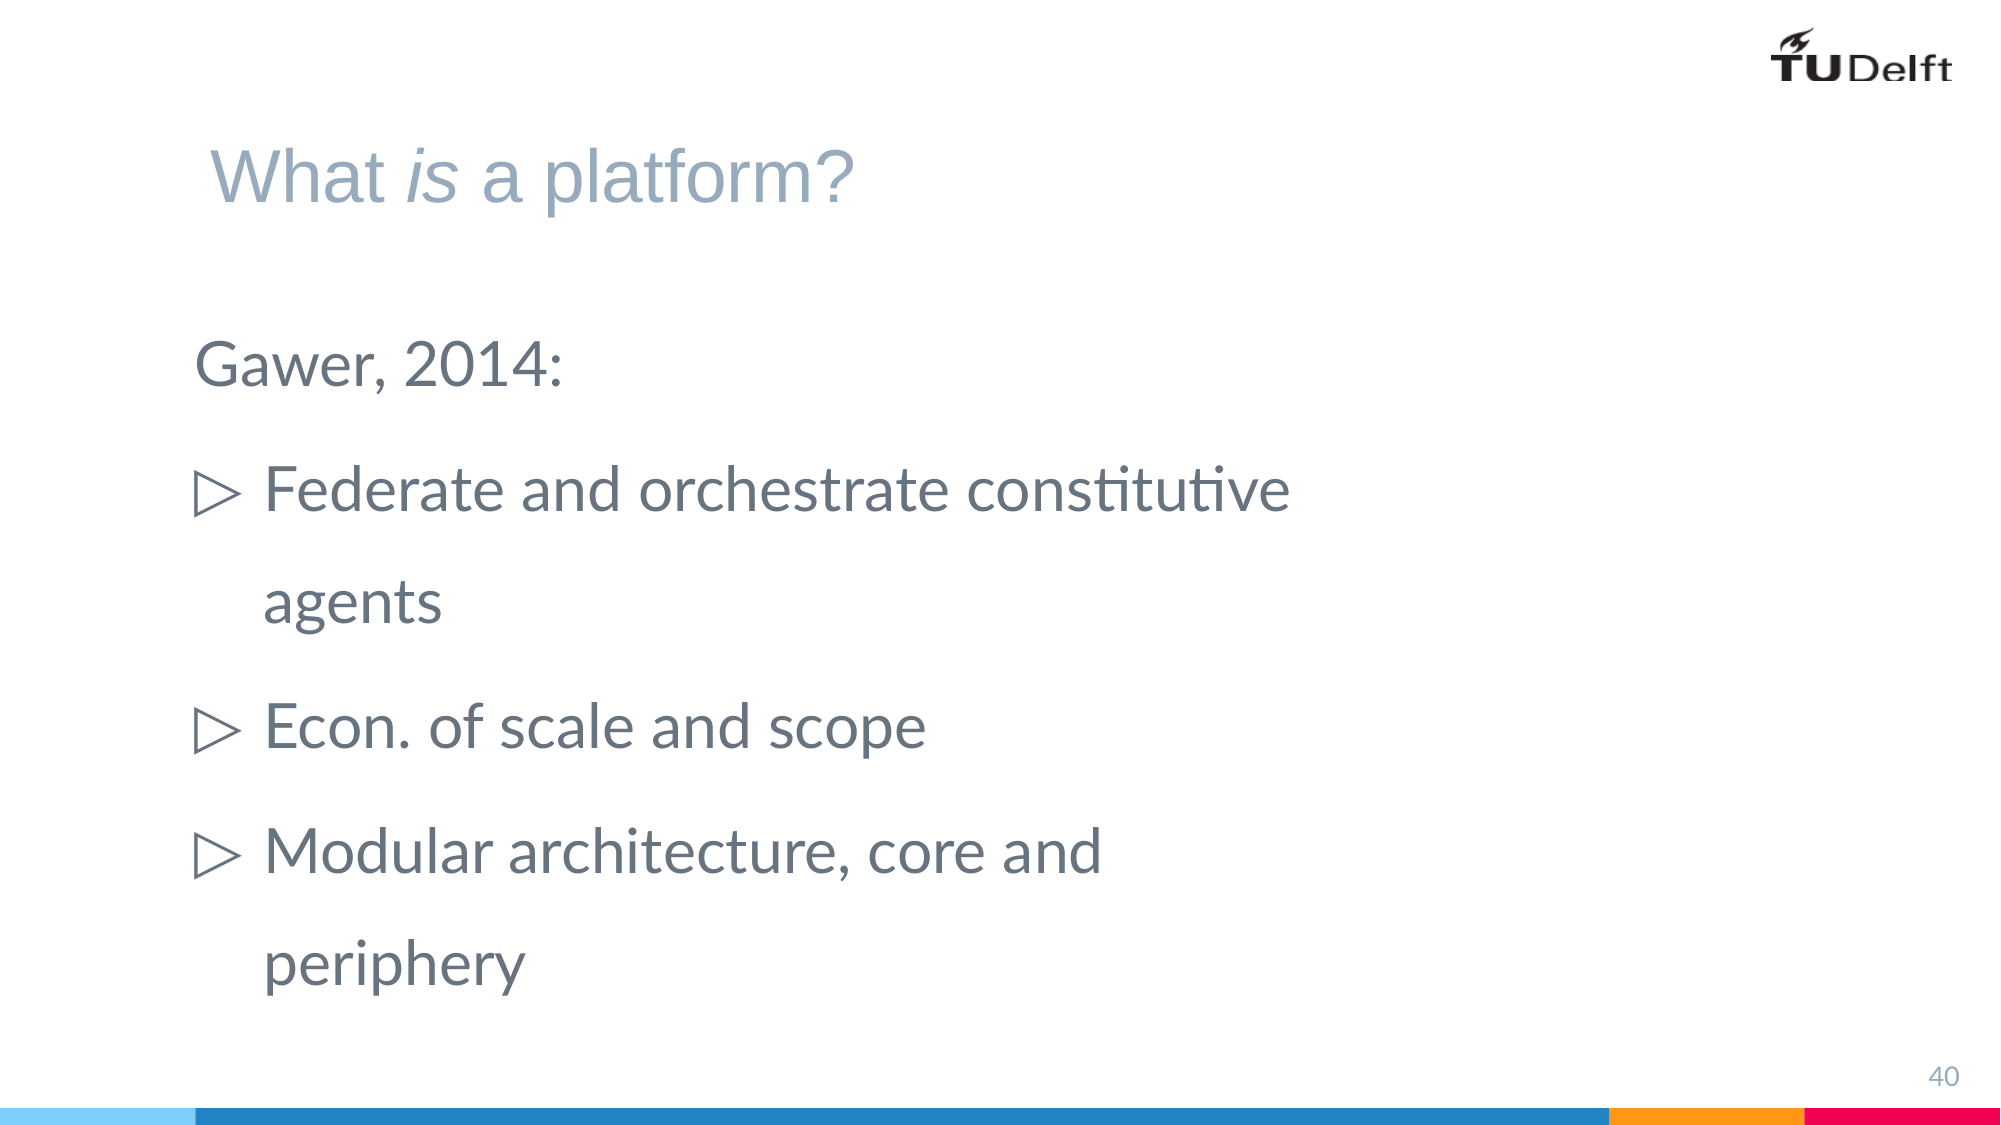

# What is a platform?
Gawer, 2014:
Federate and orchestrate constitutive agents
Econ. of scale and scope
Modular architecture, core and periphery

40